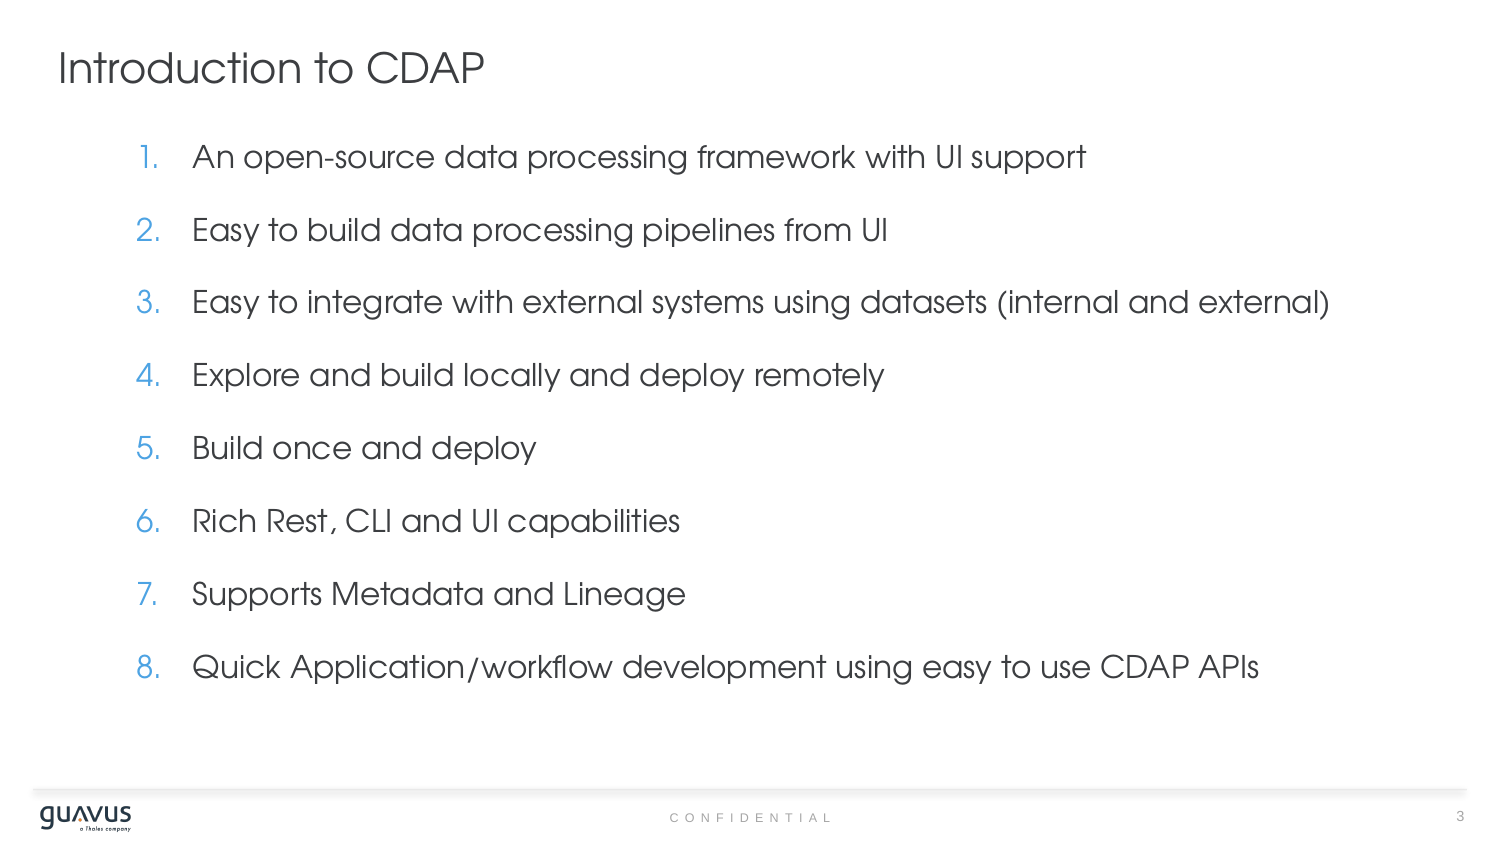

# Introduction to CDAP
An open-source data processing framework with UI support
Easy to build data processing pipelines from UI
Easy to integrate with external systems using datasets (internal and external)
Explore and build locally and deploy remotely
Build once and deploy
Rich Rest, CLI and UI capabilities
Supports Metadata and Lineage
Quick Application/workflow development using easy to use CDAP APIs